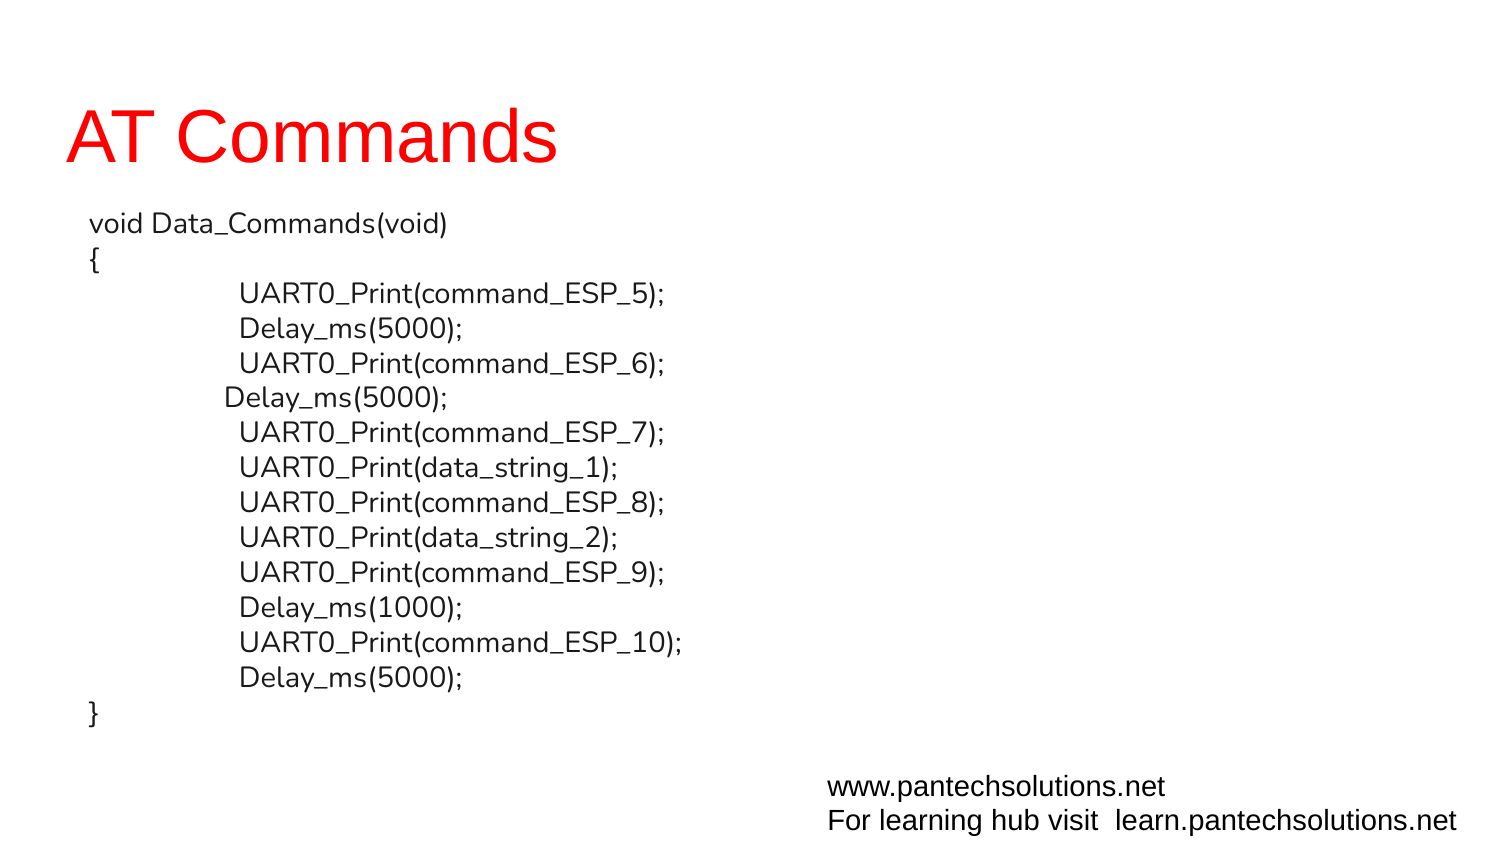

# AT Commands
void Data_Commands(void)
{
	UART0_Print(command_ESP_5);
	Delay_ms(5000);
	UART0_Print(command_ESP_6);
                  Delay_ms(5000);
	UART0_Print(command_ESP_7);
	UART0_Print(data_string_1);
	UART0_Print(command_ESP_8);
	UART0_Print(data_string_2);
	UART0_Print(command_ESP_9);
	Delay_ms(1000);
	UART0_Print(command_ESP_10);
	Delay_ms(5000);
}

www.pantechsolutions.net
For learning hub visit  learn.pantechsolutions.net